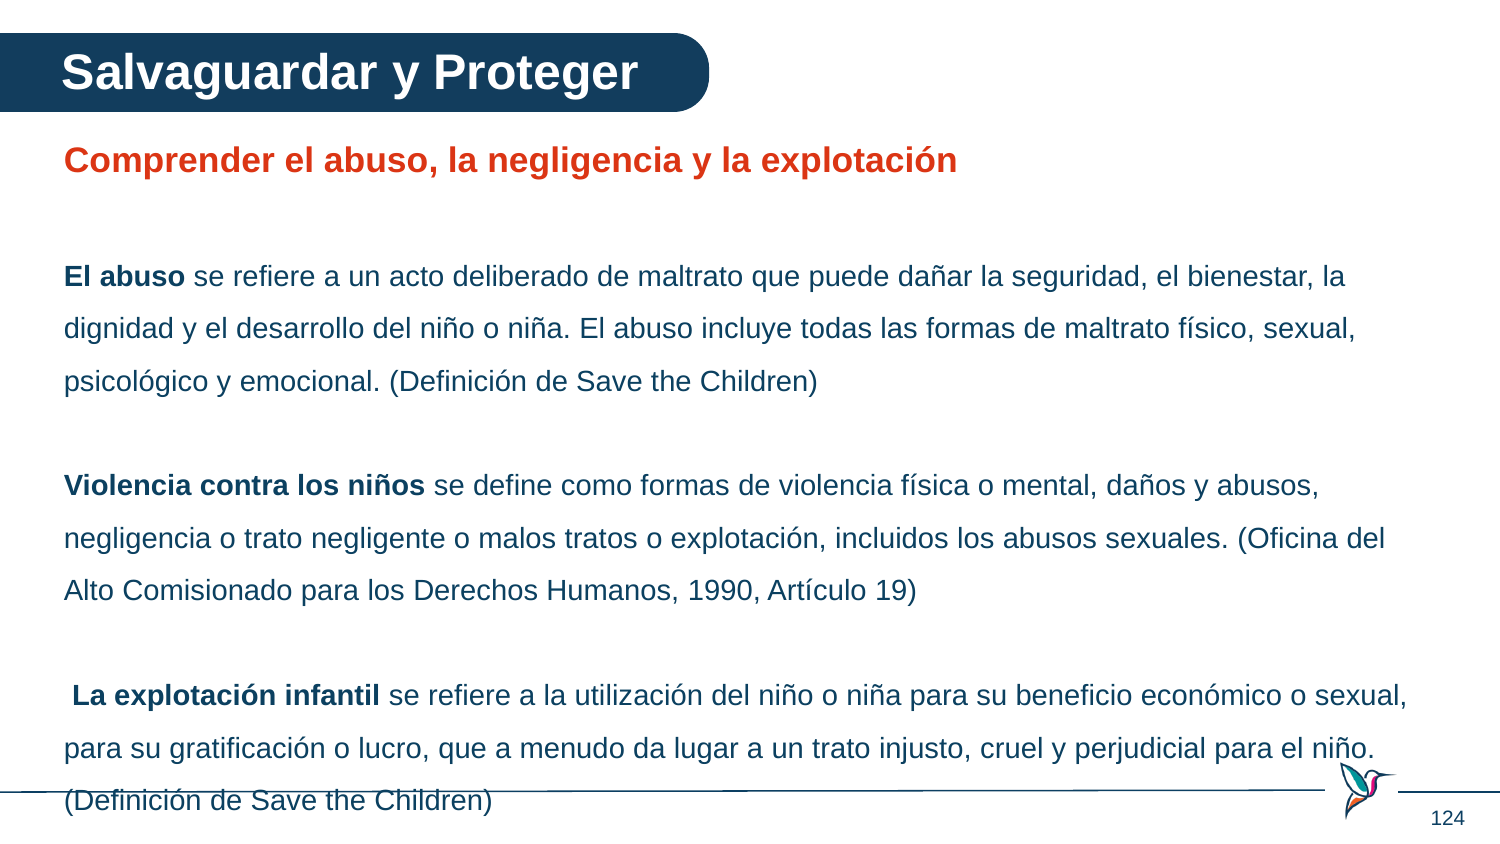

Salvaguardar y Proteger
Comprender el abuso, la negligencia y la explotación

El abuso se refiere a un acto deliberado de maltrato que puede dañar la seguridad, el bienestar, la dignidad y el desarrollo del niño o niña. El abuso incluye todas las formas de maltrato físico, sexual, psicológico y emocional. (Definición de Save the Children)

Violencia contra los niños se define como formas de violencia física o mental, daños y abusos, negligencia o trato negligente o malos tratos o explotación, incluidos los abusos sexuales. (Oficina del Alto Comisionado para los Derechos Humanos, 1990, Artículo 19)

 La explotación infantil se refiere a la utilización del niño o niña para su beneficio económico o sexual, para su gratificación o lucro, que a menudo da lugar a un trato injusto, cruel y perjudicial para el niño. (Definición de Save the Children)